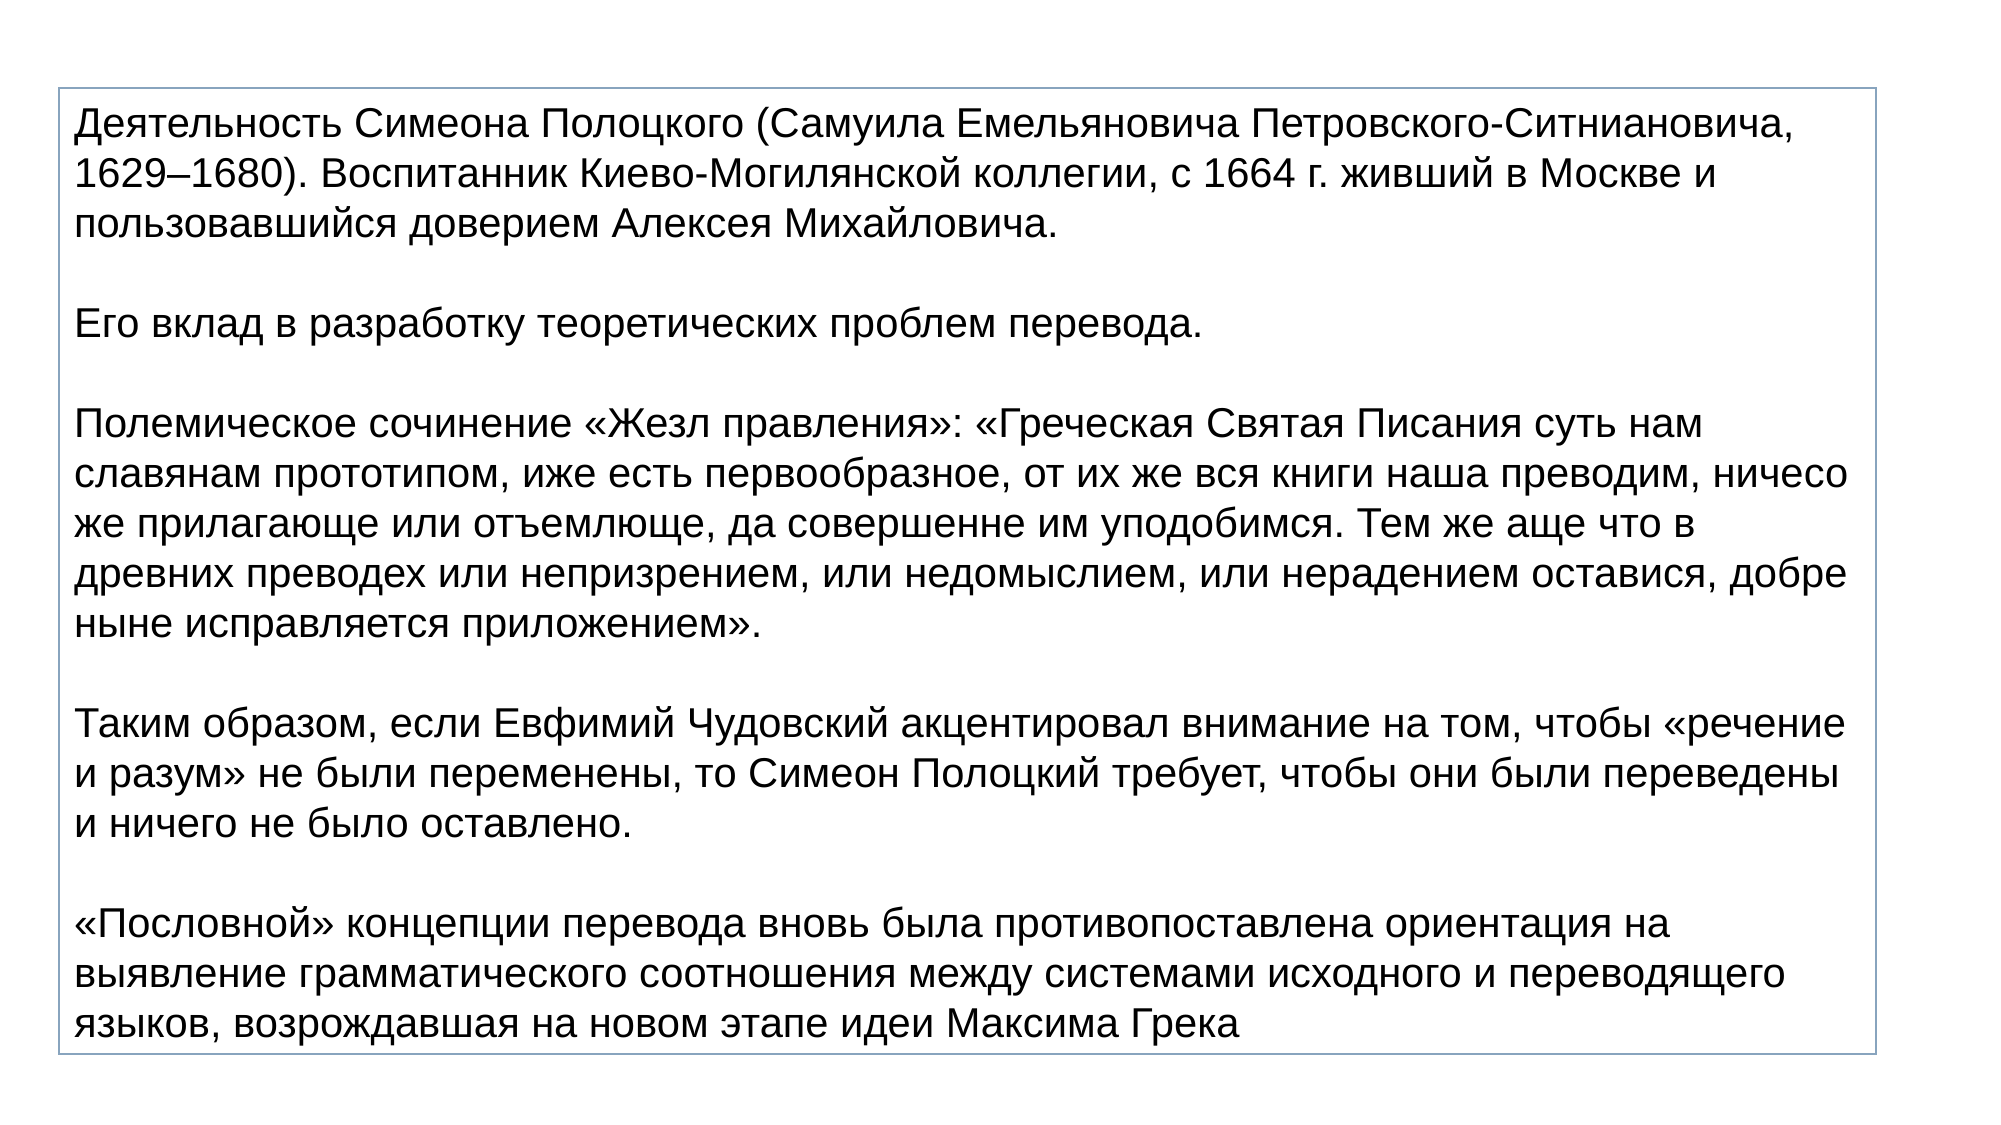

Деятельность Симеона Полоцкого (Самуила Емельяновича Петровского‑Ситниановича, 1629–1680). Воспитанник Киево‑Могилянской коллегии, с 1664 г. живший в Москве и пользовавшийся доверием Алексея Михайловича.

Его вклад в разработку теоретических проблем перевода.

Полемическое сочинение «Жезл правления»: «Греческая Святая Писания суть нам славянам прототипом, иже есть первообразное, от их же вся книги наша преводим, ничесо же прилагающе или отъемлюще, да совершенне им уподобимся. Тем же аще что в древних преводех или непризрением, или недомыслием, или нерадением оставися, добре ныне исправляется приложением».

Таким образом, если Евфимий Чудовский акцентировал внимание на том, чтобы «речение и разум» не были переменены, то Симеон Полоцкий требует, чтобы они были переведены и ничего не было оставлено.

«Пословной» концепции перевода вновь была противопоставлена ориентация на выявление грамматического соотношения между системами исходного и переводящего языков, возрождавшая на новом этапе идеи Максима Грека